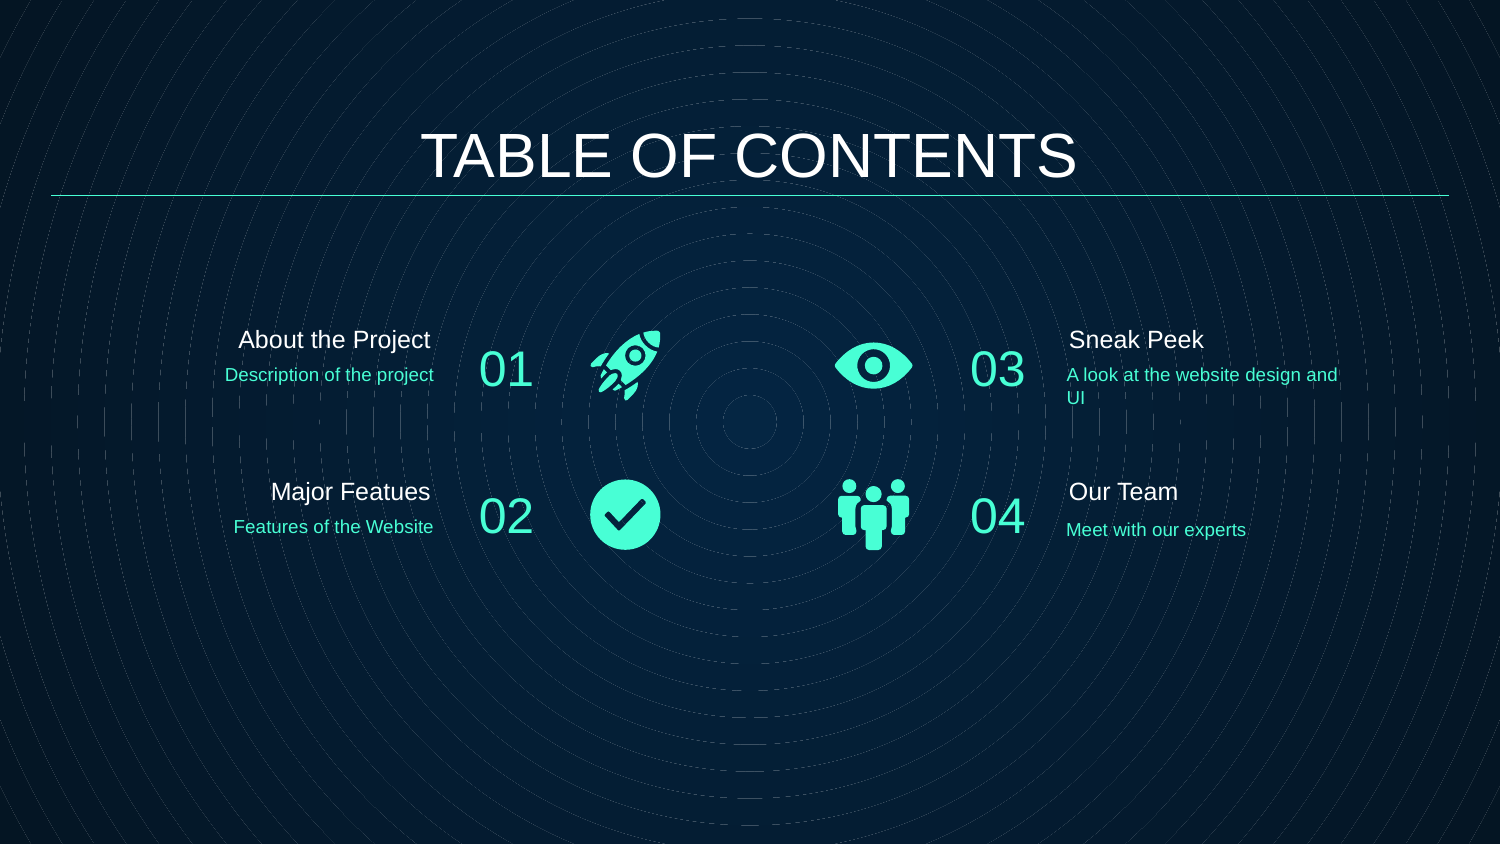

# TABLE OF CONTENTS
01
03

About the Project
Sneak Peek

Description of the project
A look at the website design and UI
02
04

Major Featues
Our Team
Features of the Website
Meet with our experts